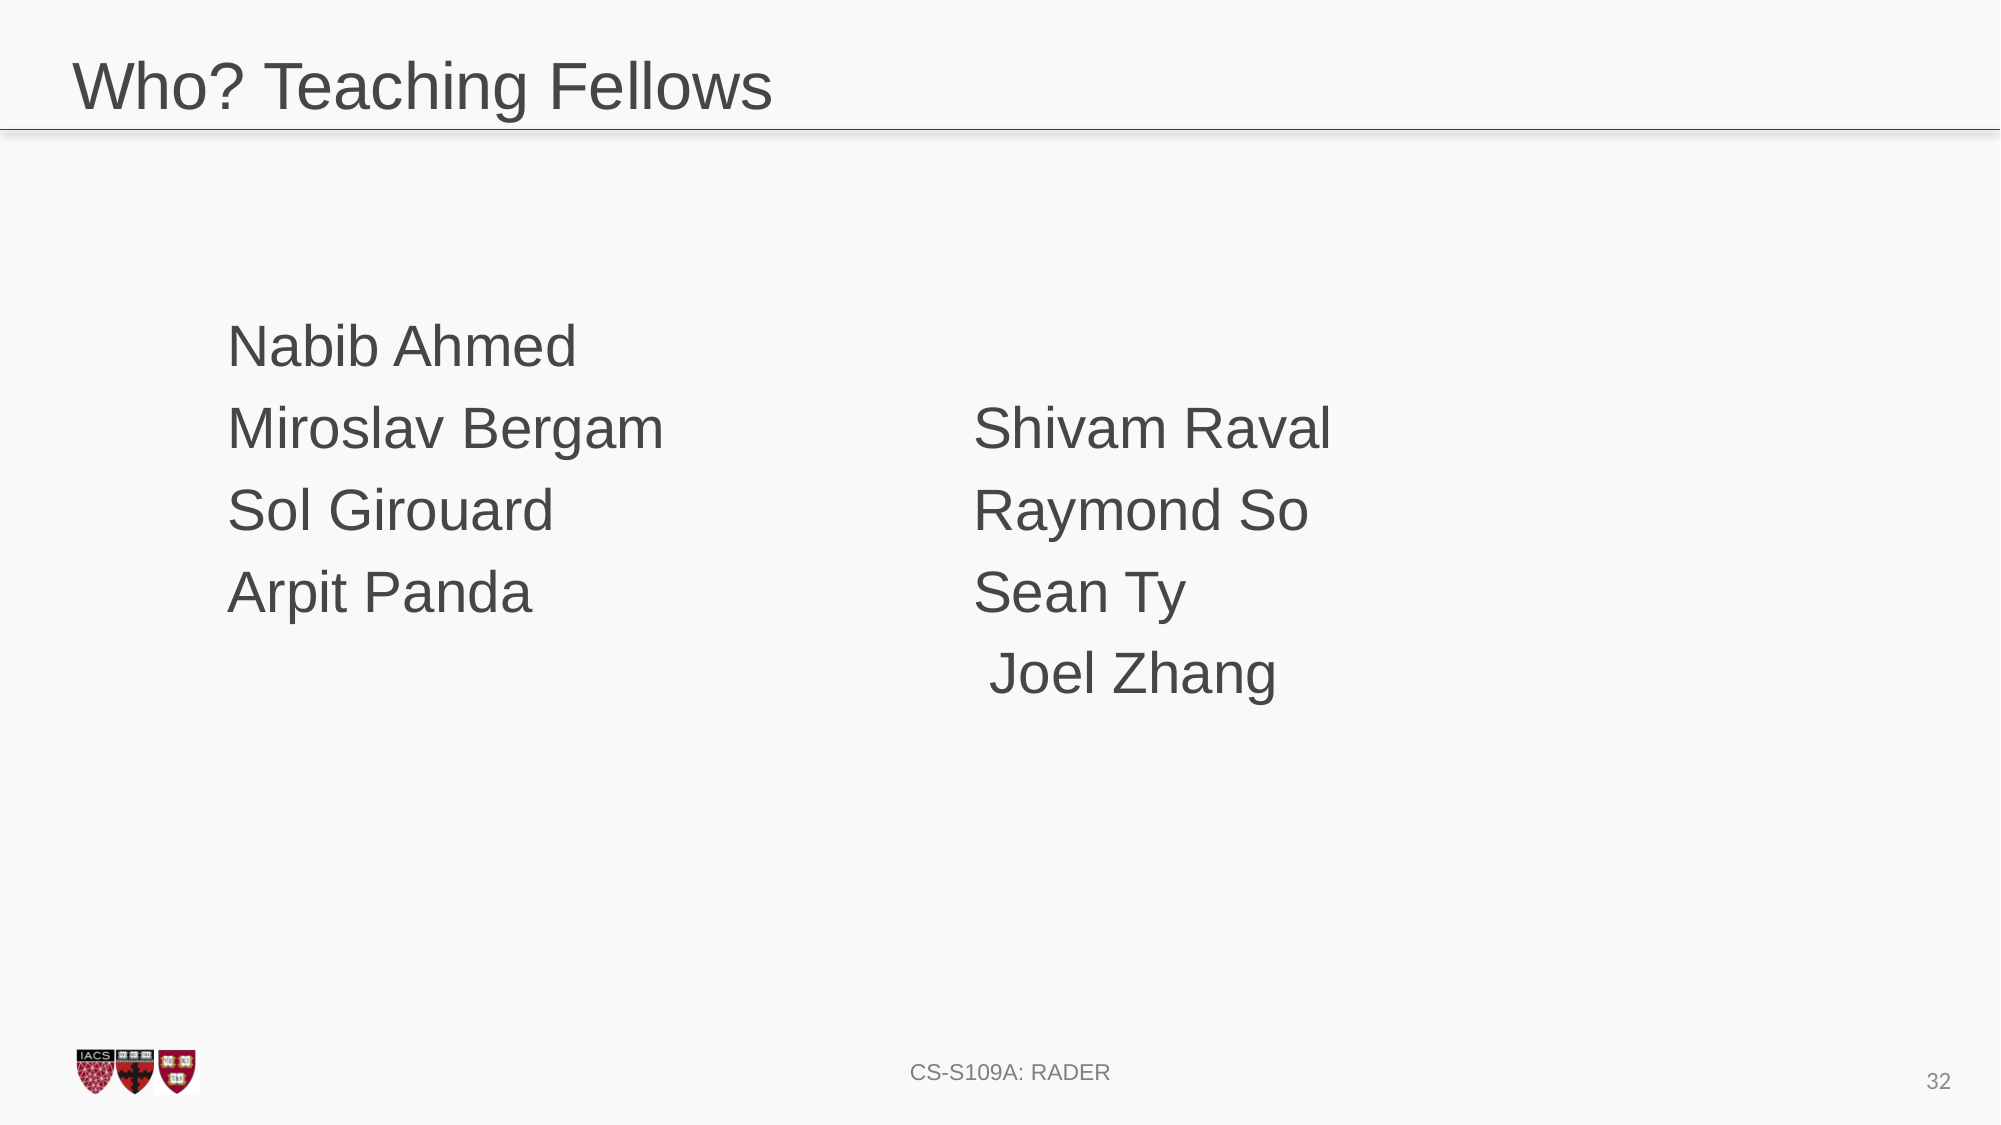

# Who? Teaching Fellows
Nabib Ahmed
Miroslav Bergam
Sol Girouard
Arpit Panda

Shivam Raval
Raymond So
Sean Ty
 Joel Zhang

32